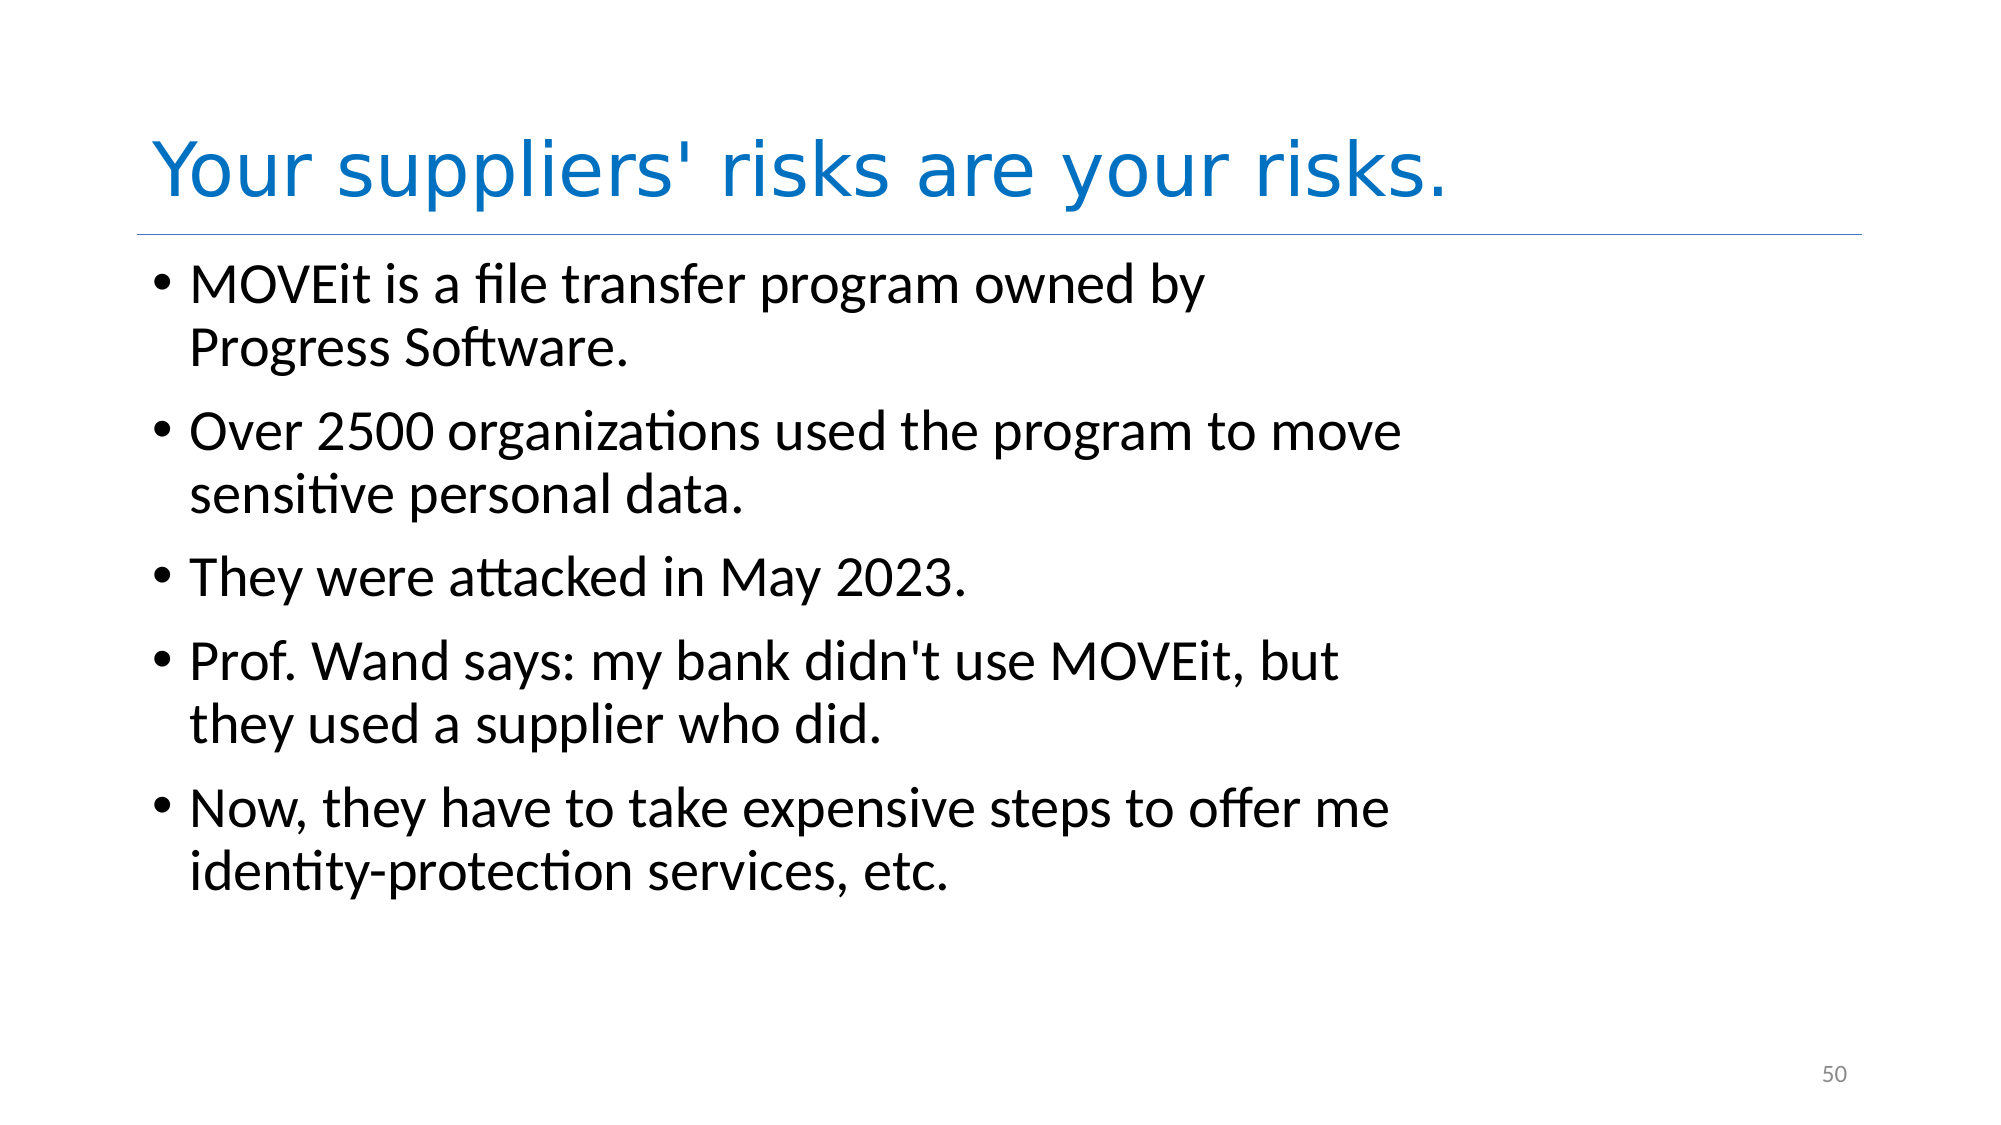

# Your suppliers' risks are your risks.
MOVEit is a file transfer program owned by Progress Software.
Over 2500 organizations used the program to move sensitive personal data.
They were attacked in May 2023.
Prof. Wand says: my bank didn't use MOVEit, but they used a supplier who did.
Now, they have to take expensive steps to offer me identity-protection services, etc.

50